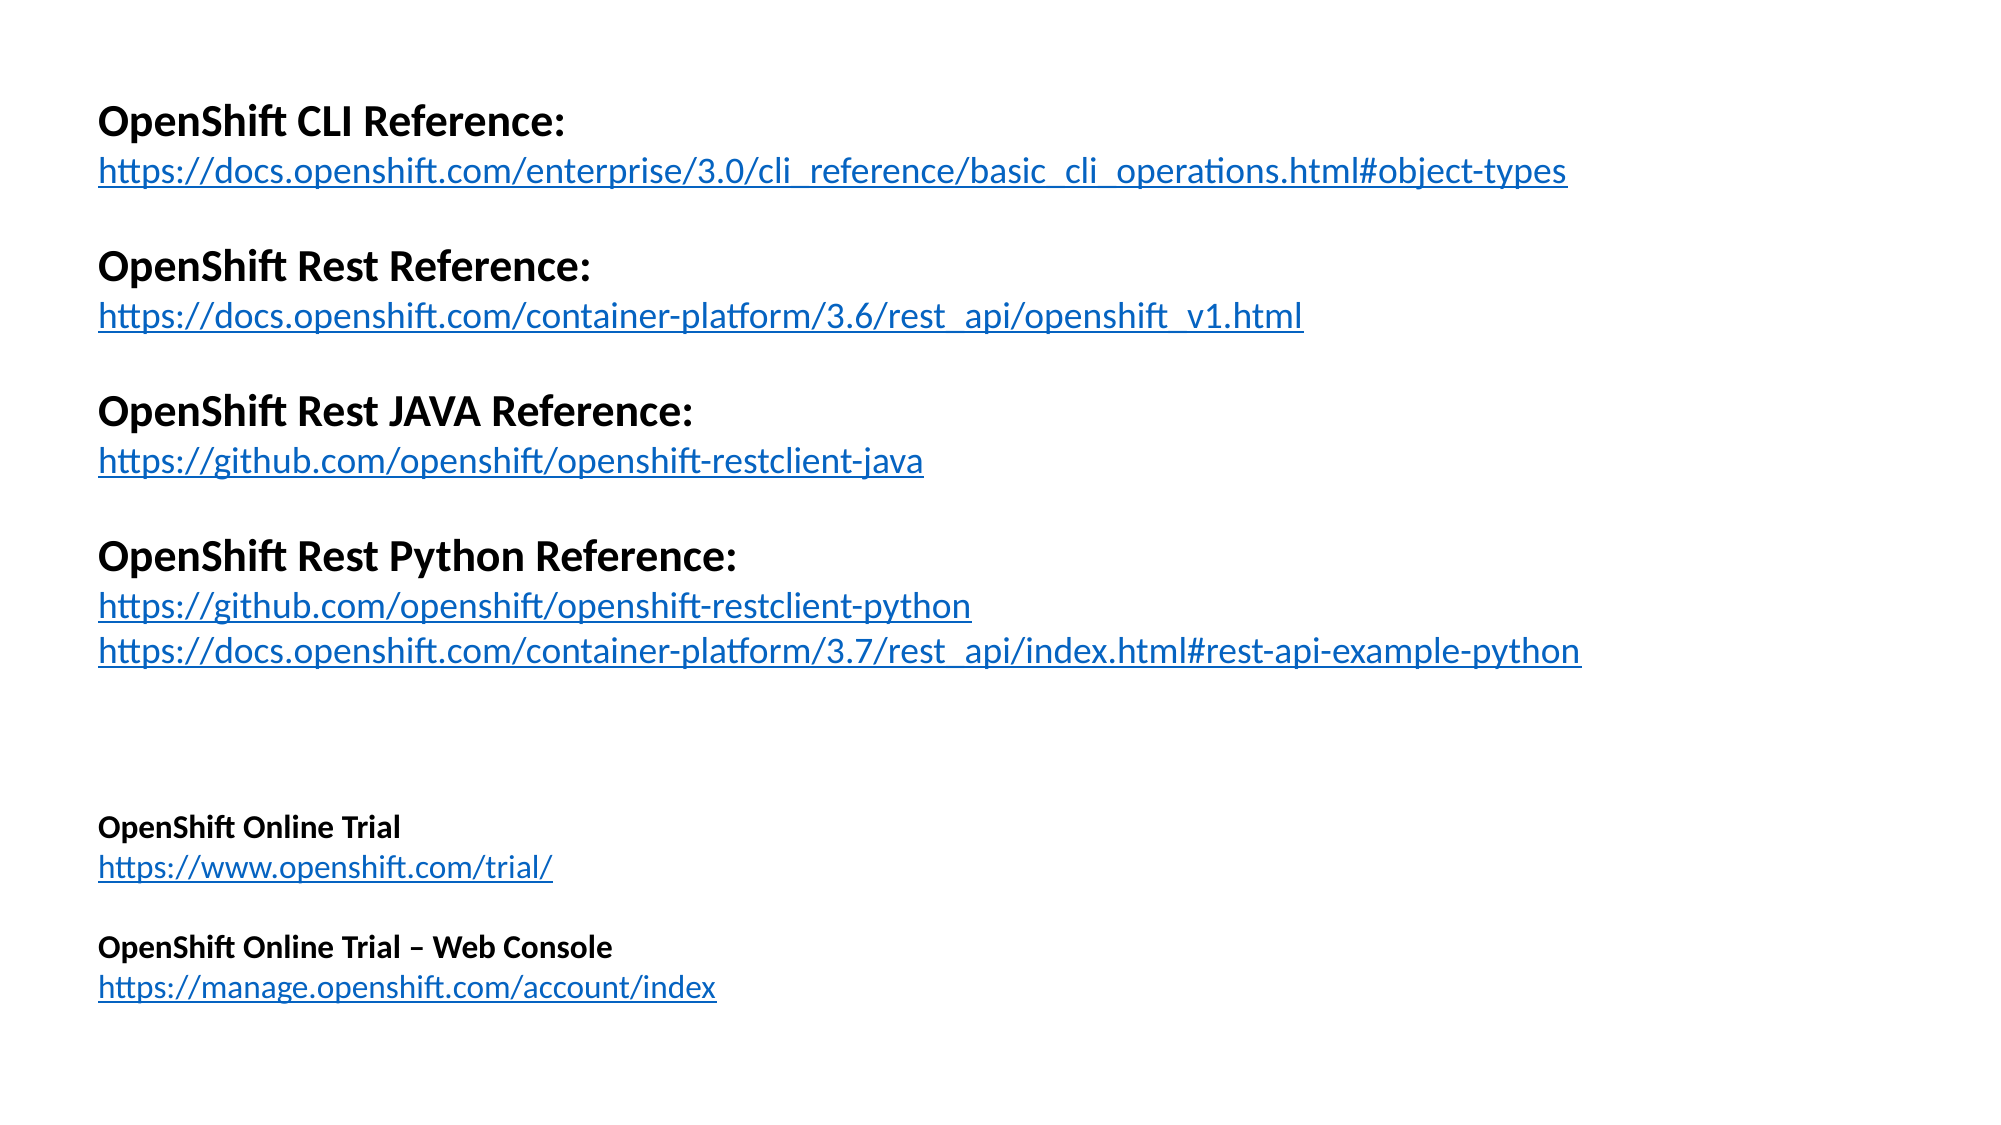

OpenShift CLI Reference:
https://docs.openshift.com/enterprise/3.0/cli_reference/basic_cli_operations.html#object-types

OpenShift Rest Reference:
https://docs.openshift.com/container-platform/3.6/rest_api/openshift_v1.html

OpenShift Rest JAVA Reference:
https://github.com/openshift/openshift-restclient-java

OpenShift Rest Python Reference:
https://github.com/openshift/openshift-restclient-python
https://docs.openshift.com/container-platform/3.7/rest_api/index.html#rest-api-example-python

OpenShift Online Trial
https://www.openshift.com/trial/

OpenShift Online Trial – Web Console
https://manage.openshift.com/account/index